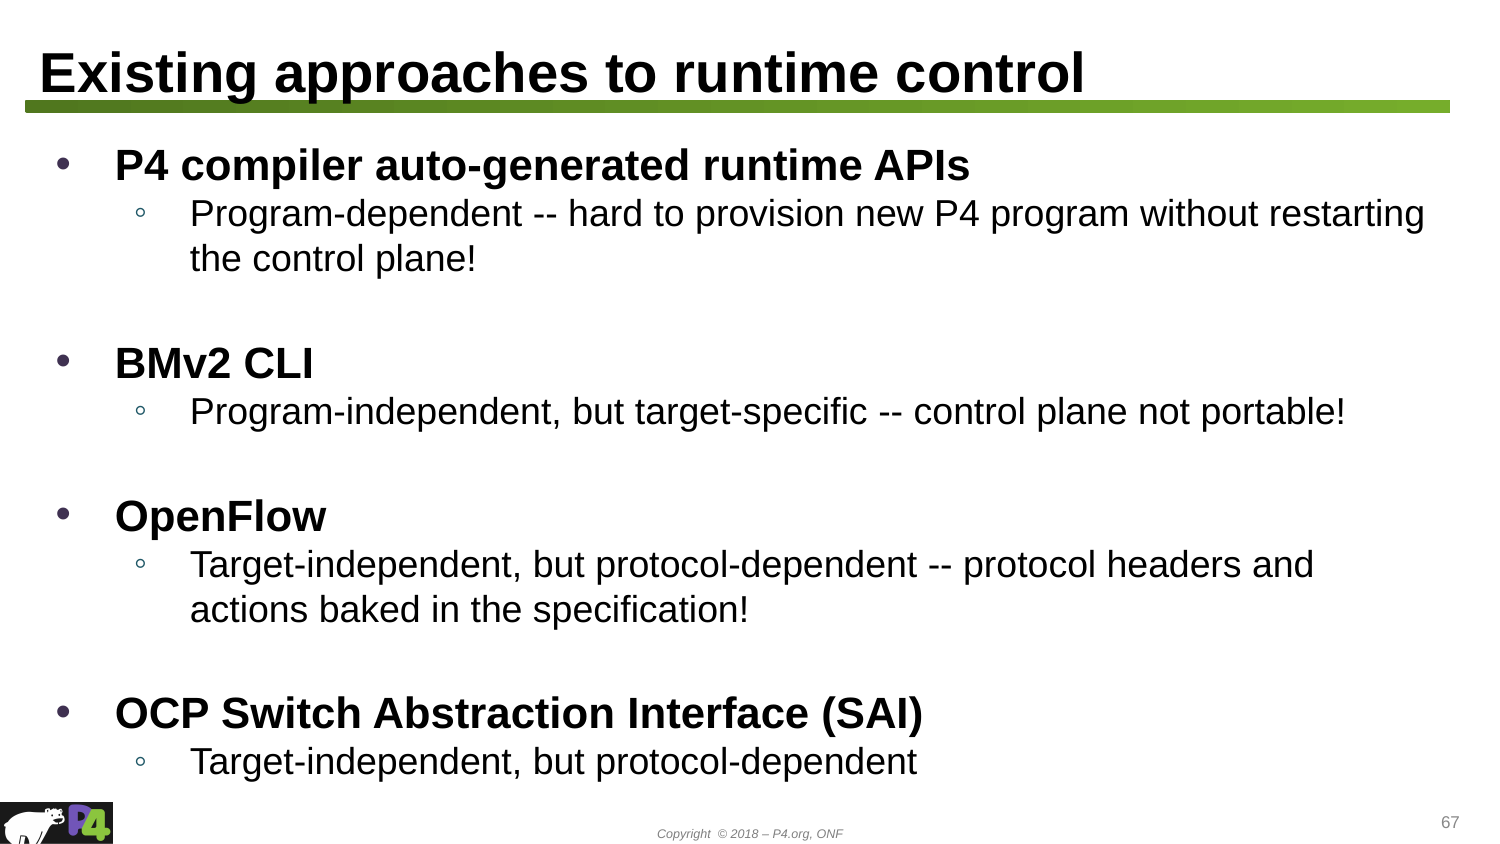

# Existing approaches to runtime control
P4 compiler auto-generated runtime APIs
Program-dependent -- hard to provision new P4 program without restarting the control plane!

BMv2 CLI
Program-independent, but target-specific -- control plane not portable!

OpenFlow
Target-independent, but protocol-dependent -- protocol headers and actions baked in the specification!

OCP Switch Abstraction Interface (SAI)
Target-independent, but protocol-dependent
67